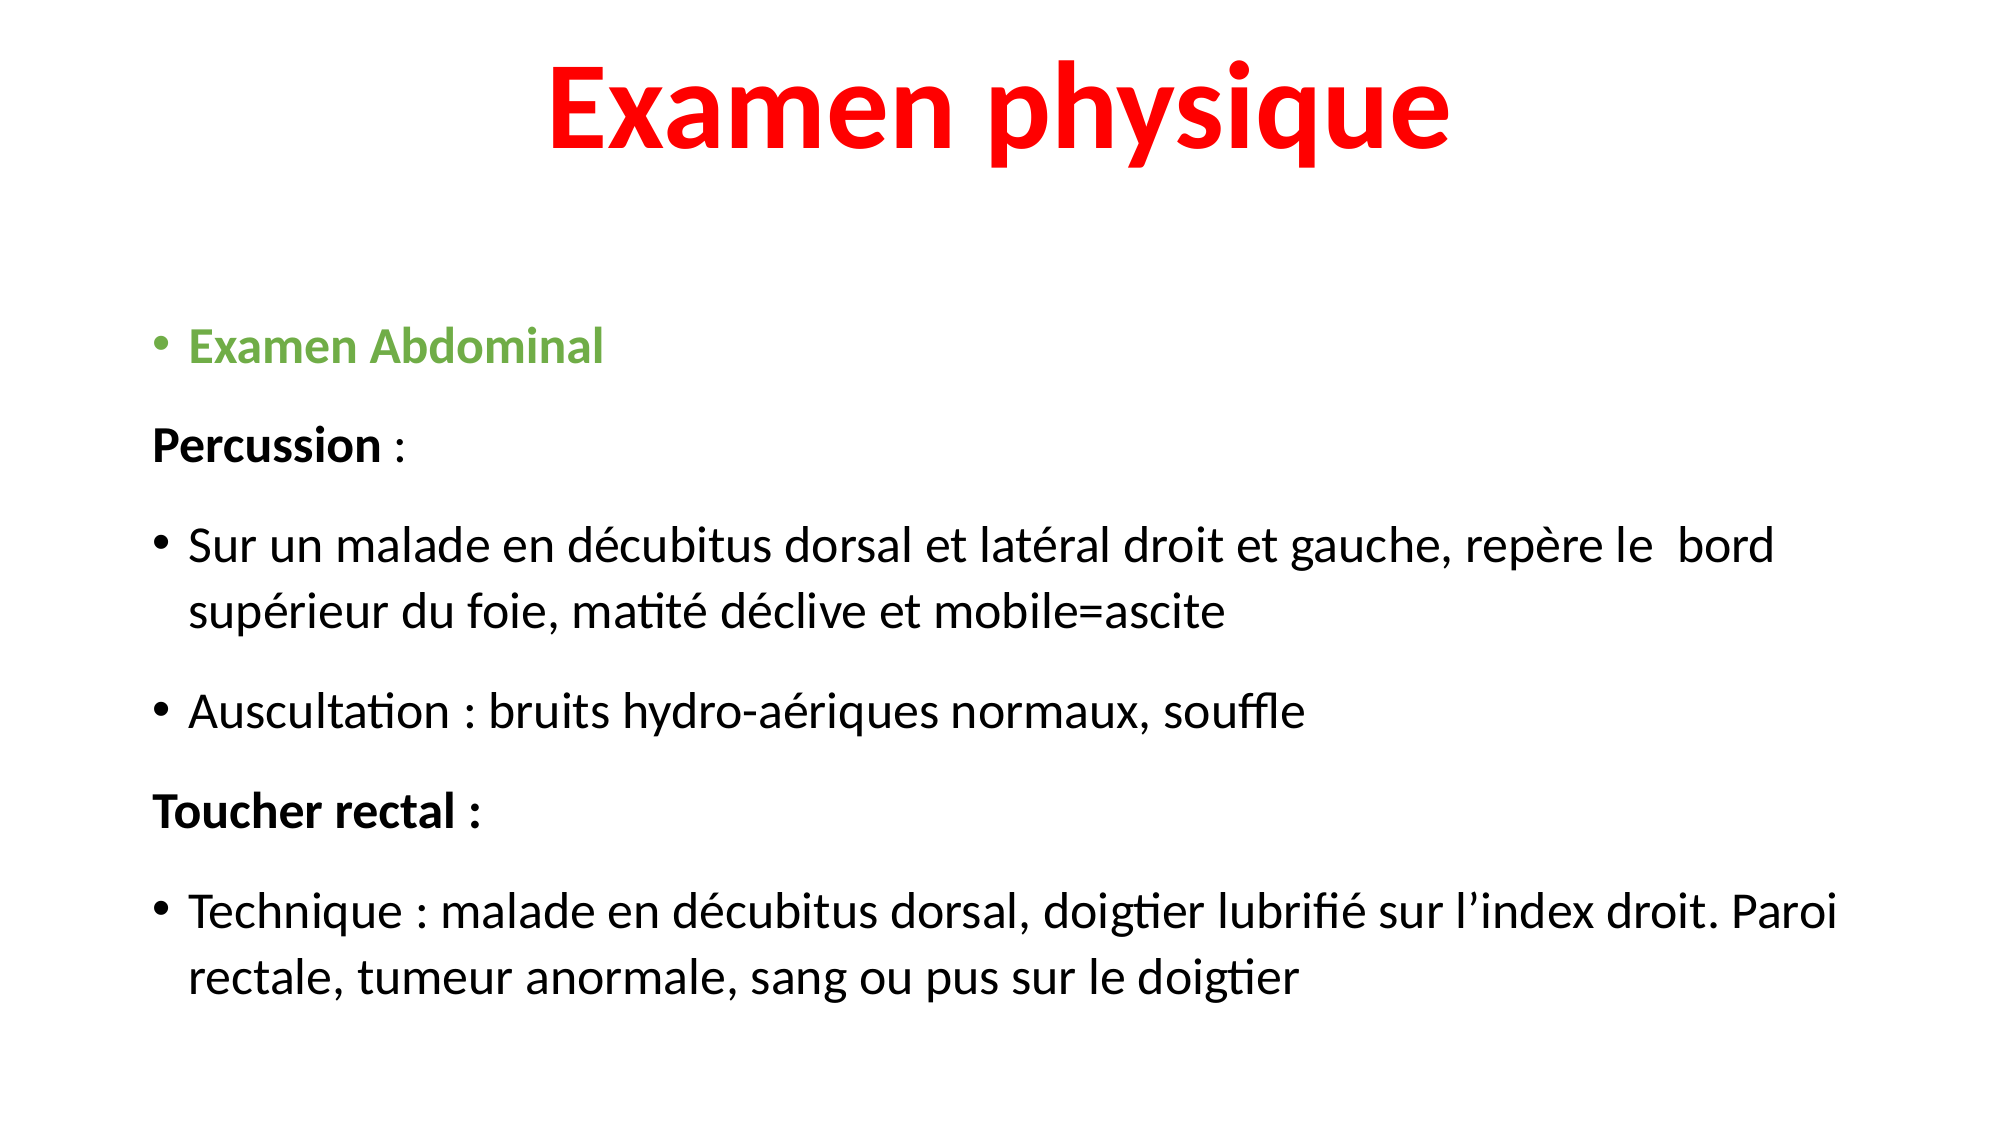

# Examen physique
Examen Abdominal
Percussion :
Sur un malade en décubitus dorsal et latéral droit et gauche, repère le  bord supérieur du foie, matité déclive et mobile=ascite
Auscultation : bruits hydro-aériques normaux, souffle
Toucher rectal :
Technique : malade en décubitus dorsal, doigtier lubrifié sur l’index droit. Paroi rectale, tumeur anormale, sang ou pus sur le doigtier